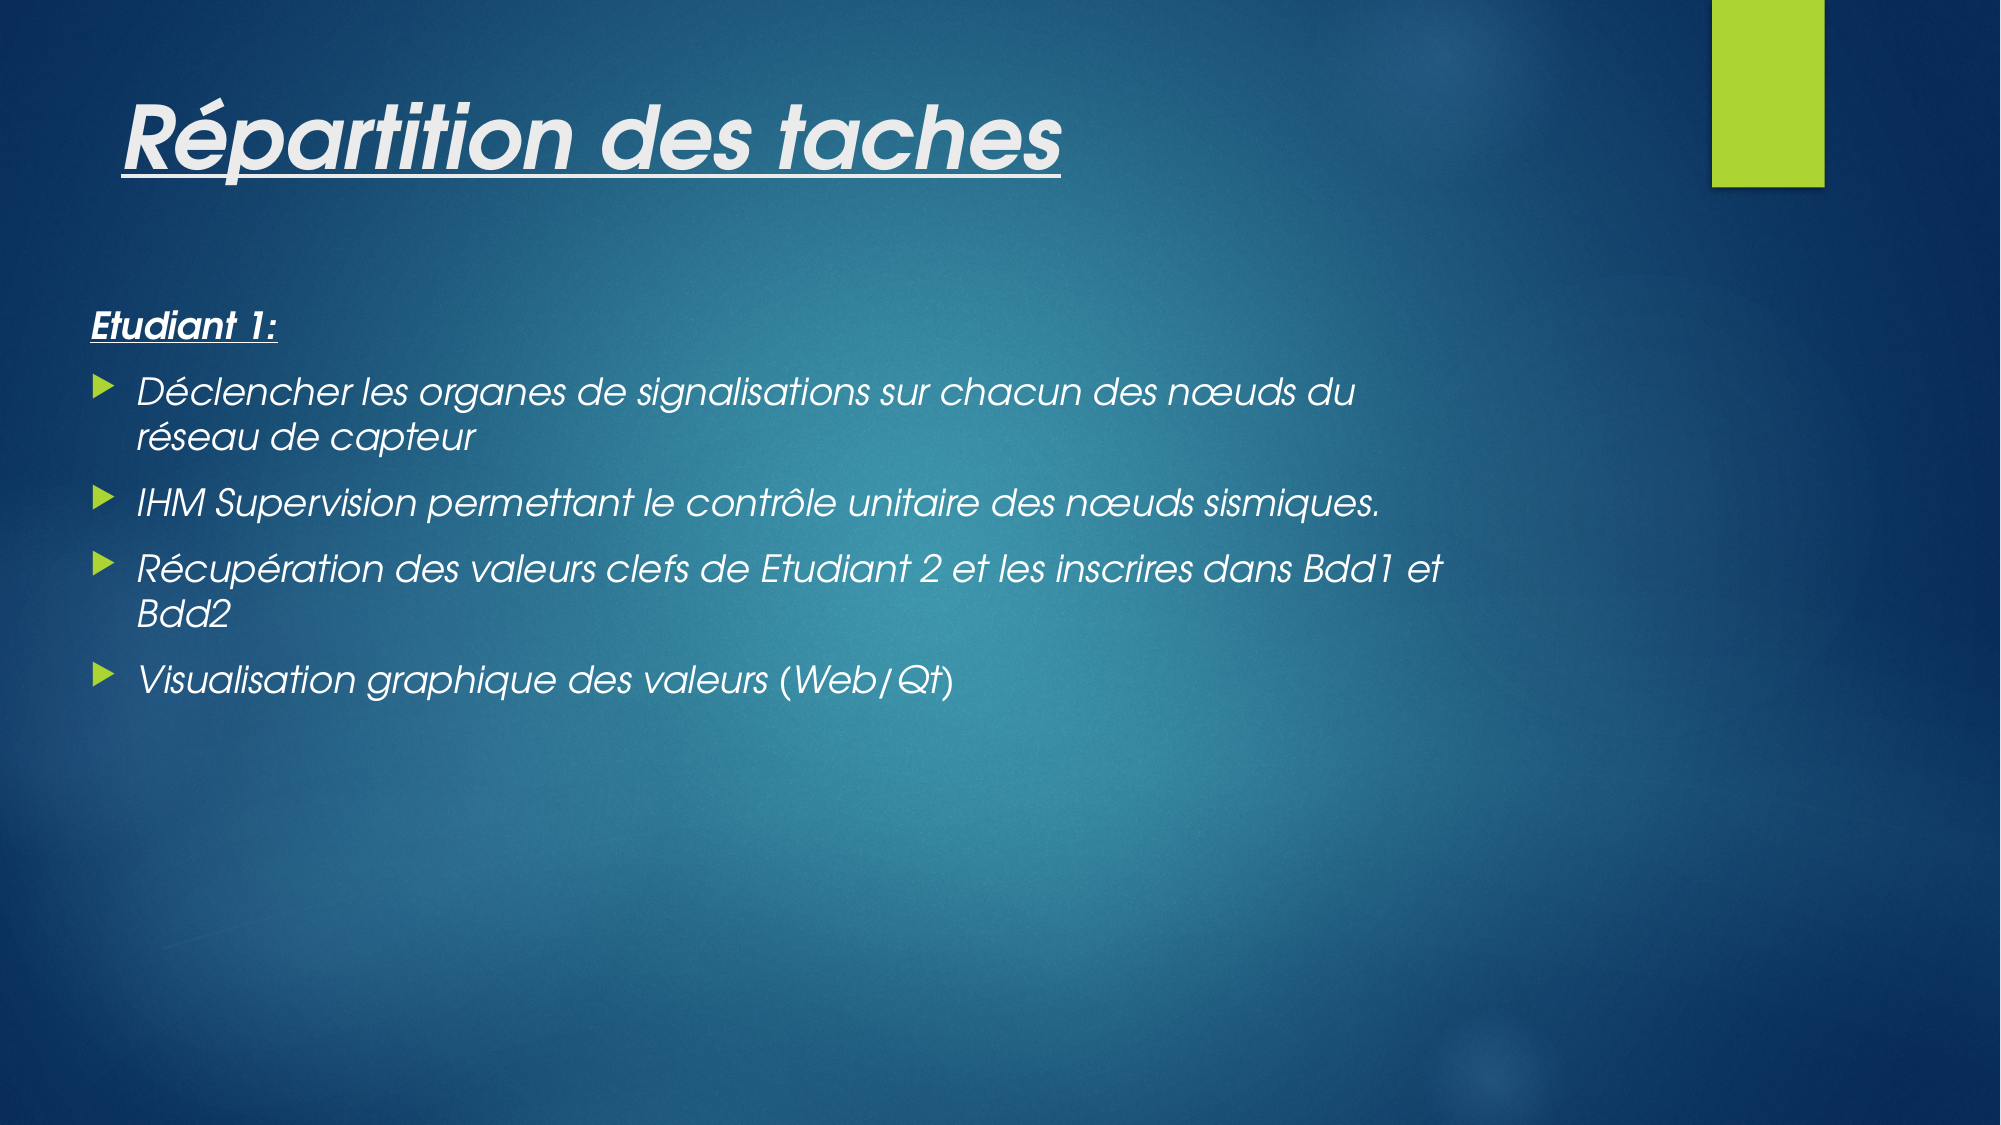

# Répartition des taches
Etudiant 1:
Déclencher les organes de signalisations sur chacun des nœuds du réseau de capteur
IHM Supervision permettant le contrôle unitaire des nœuds sismiques.
Récupération des valeurs clefs de Etudiant 2 et les inscrires dans Bdd1 et Bdd2
Visualisation graphique des valeurs (Web/Qt)